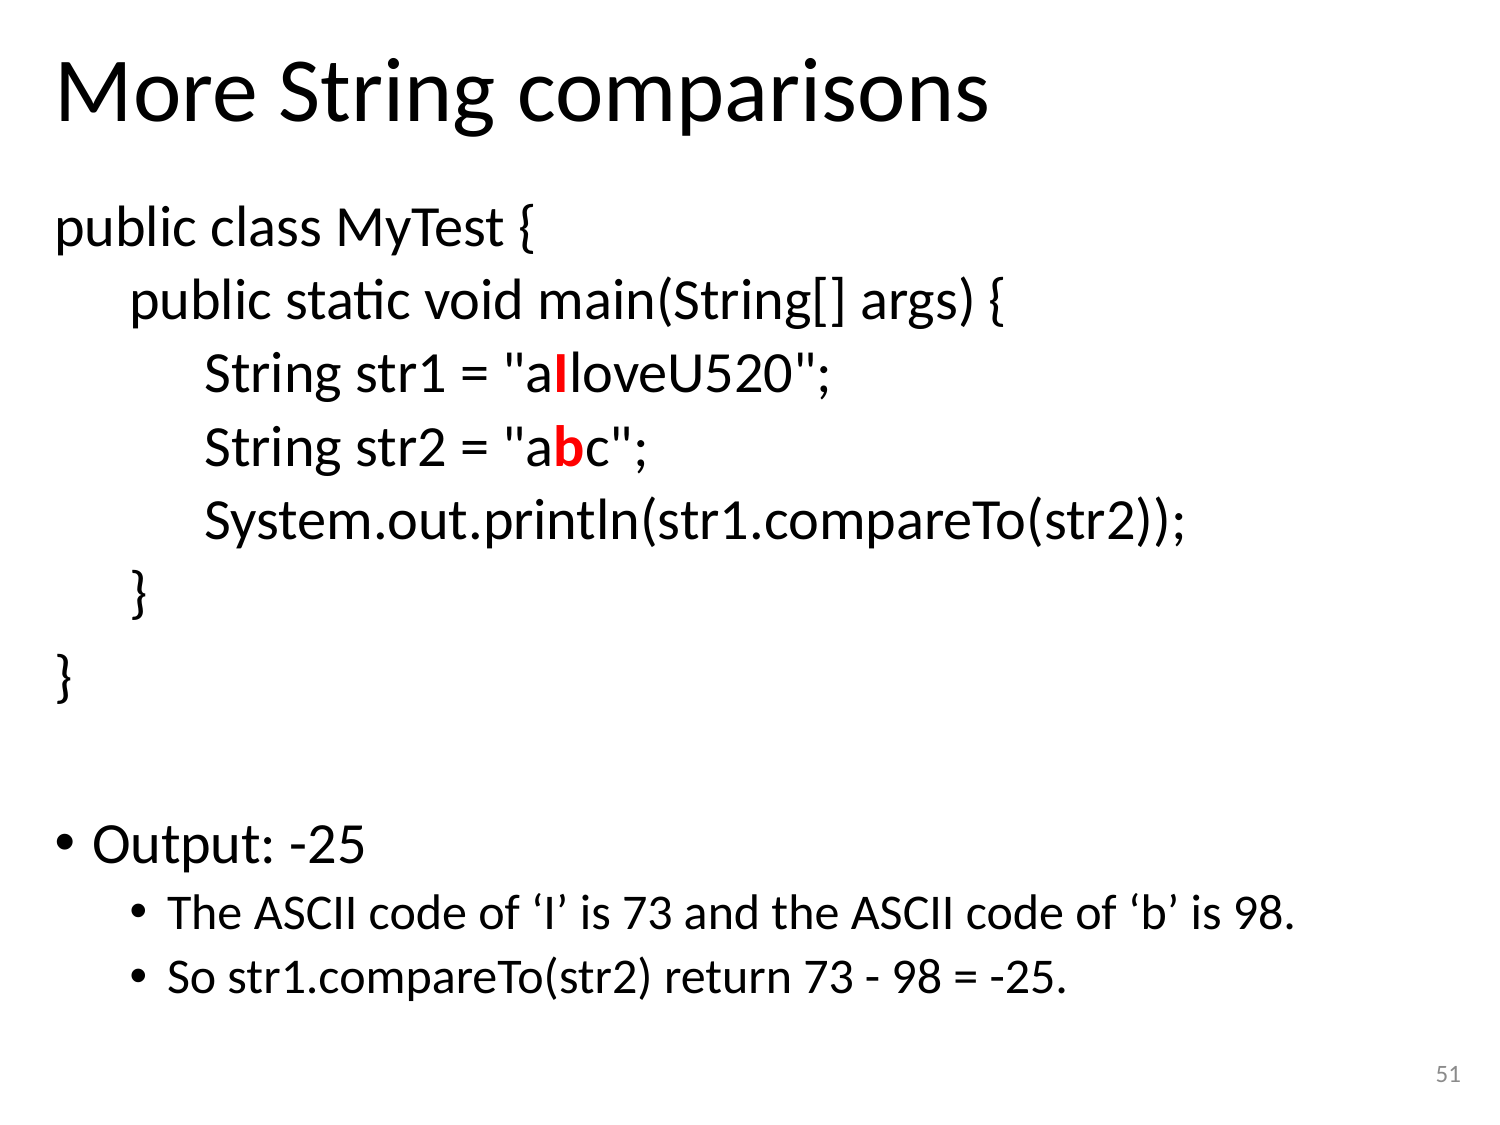

# More String comparisons
public class MyTest {
public static void main(String[] args) {
String str1 = "aIloveU520";
String str2 = "abc";
System.out.println(str1.compareTo(str2));
}
}

Output: -25
The ASCII code of ‘I’ is 73 and the ASCII code of ‘b’ is 98.
So str1.compareTo(str2) return 73 - 98 = -25.
51